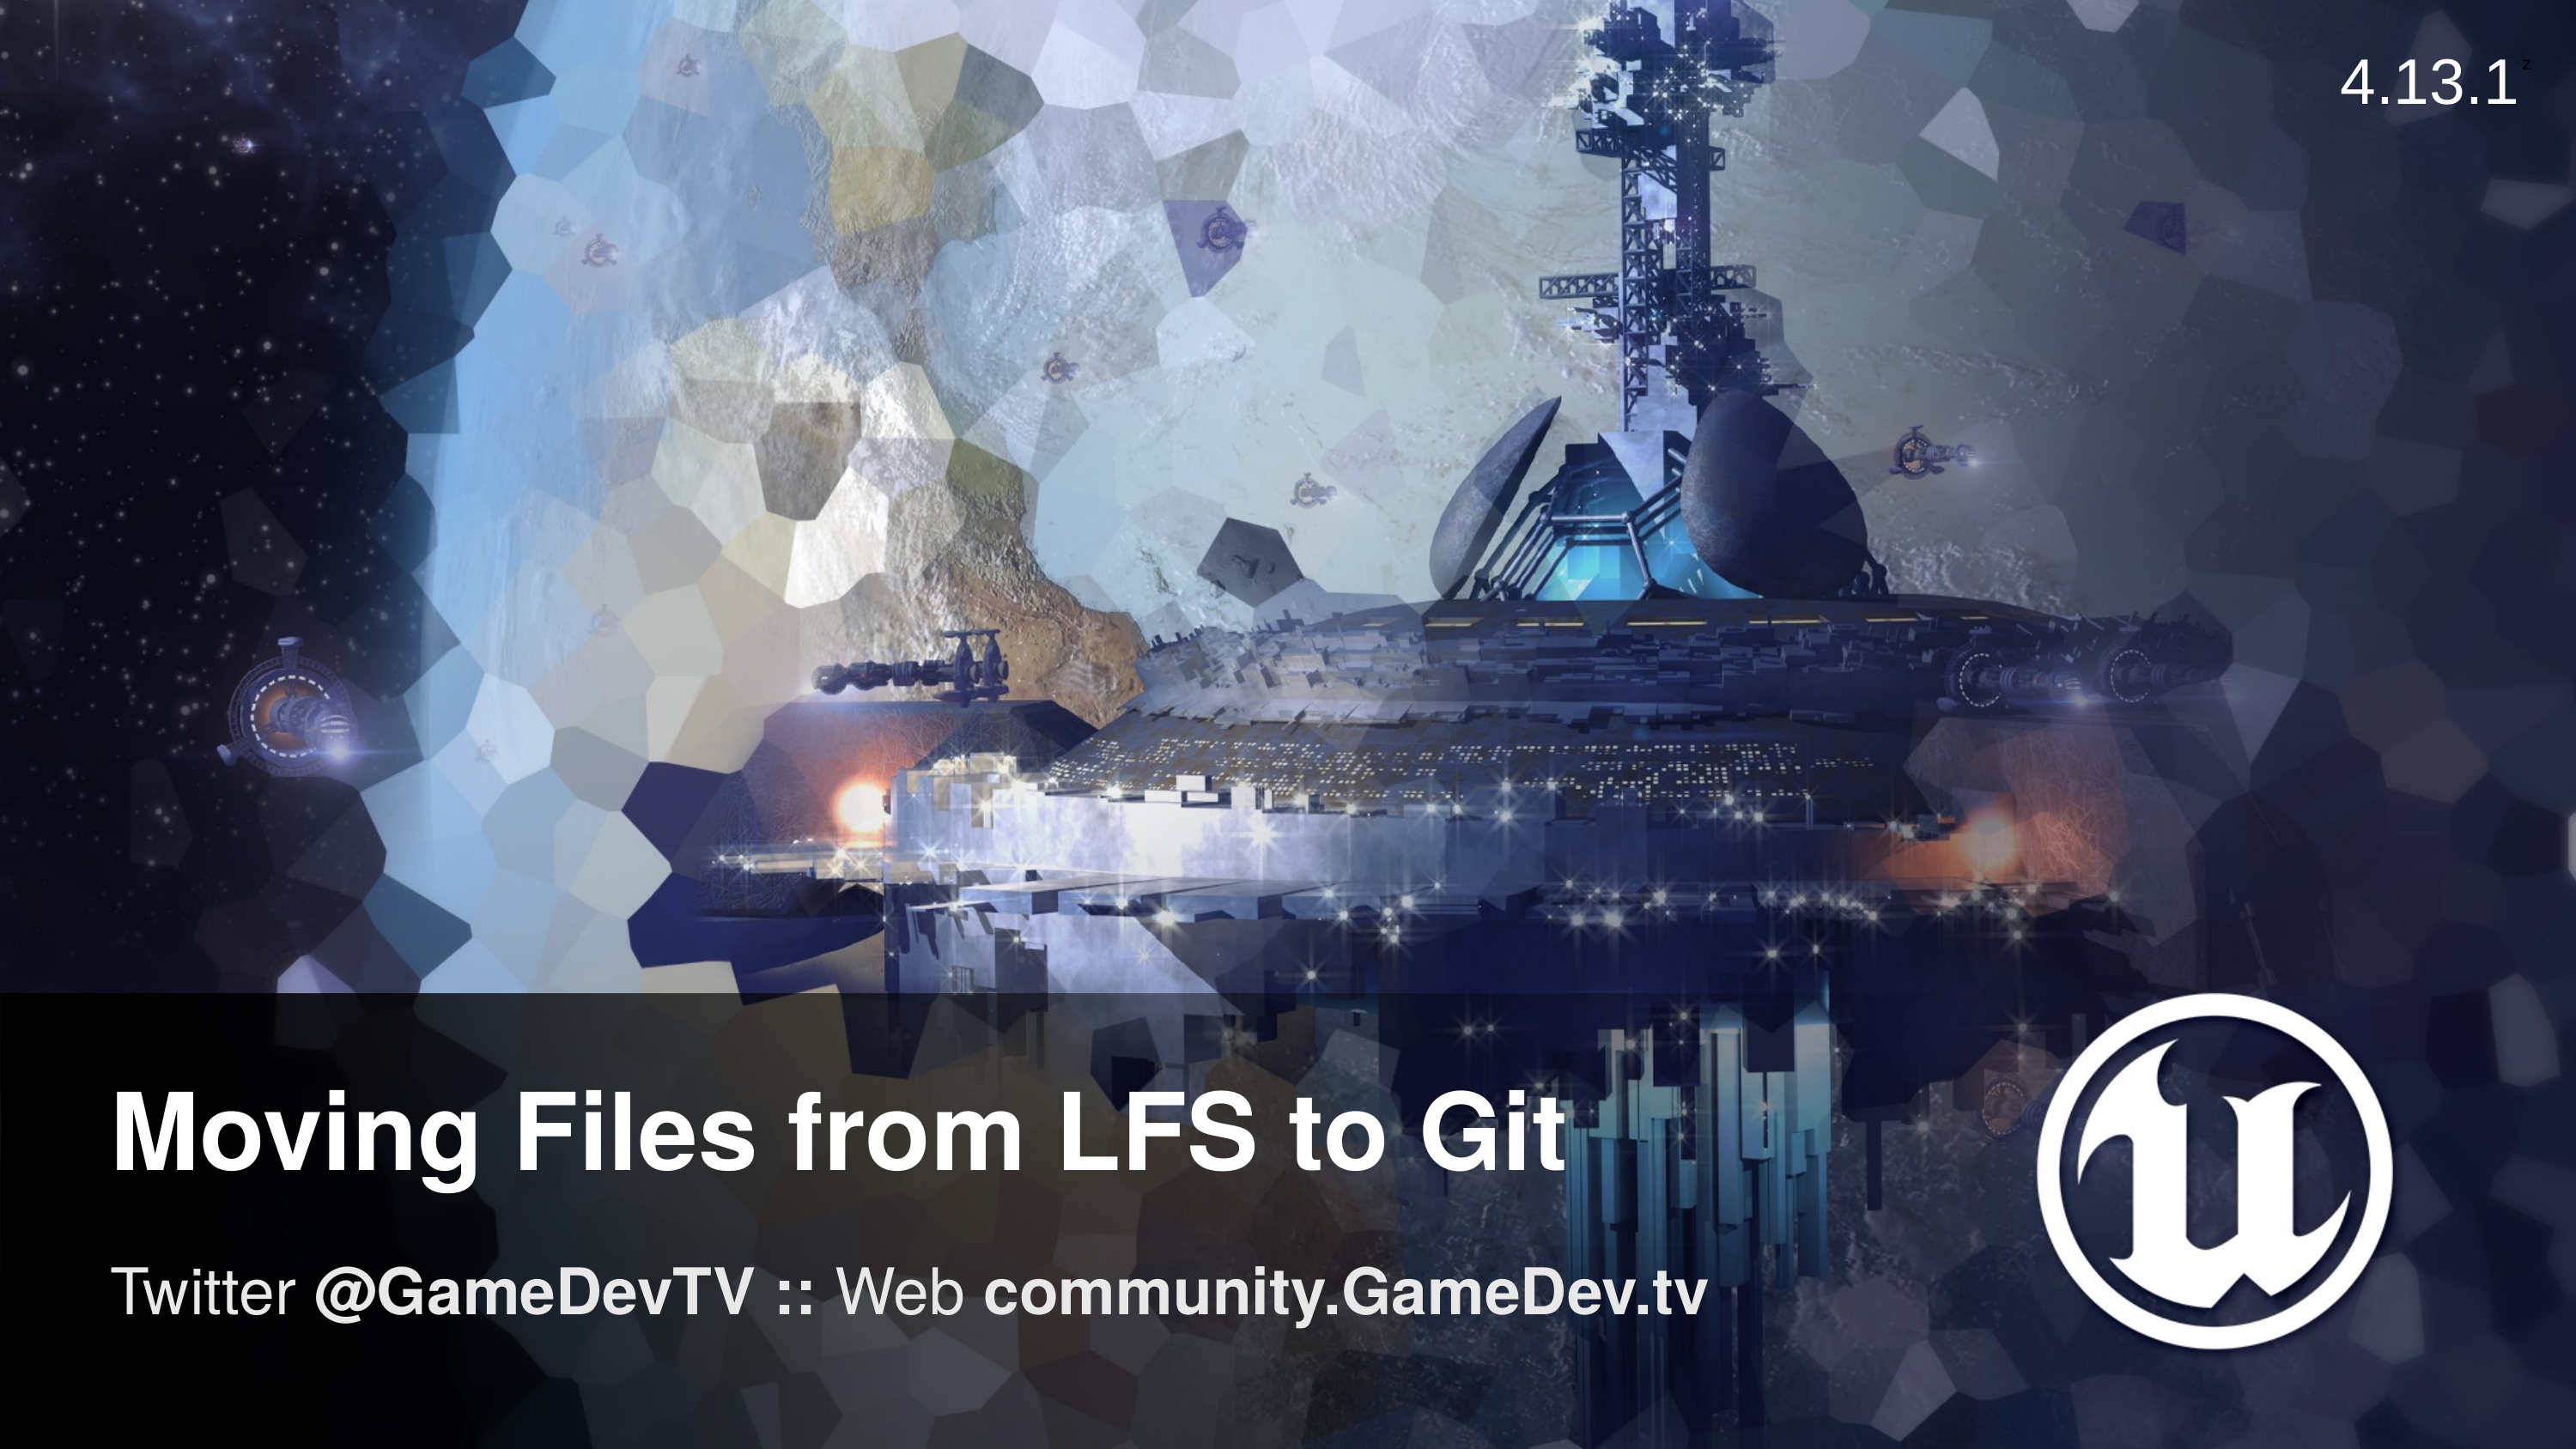

4.13.1
# Moving Files from LFS to Git